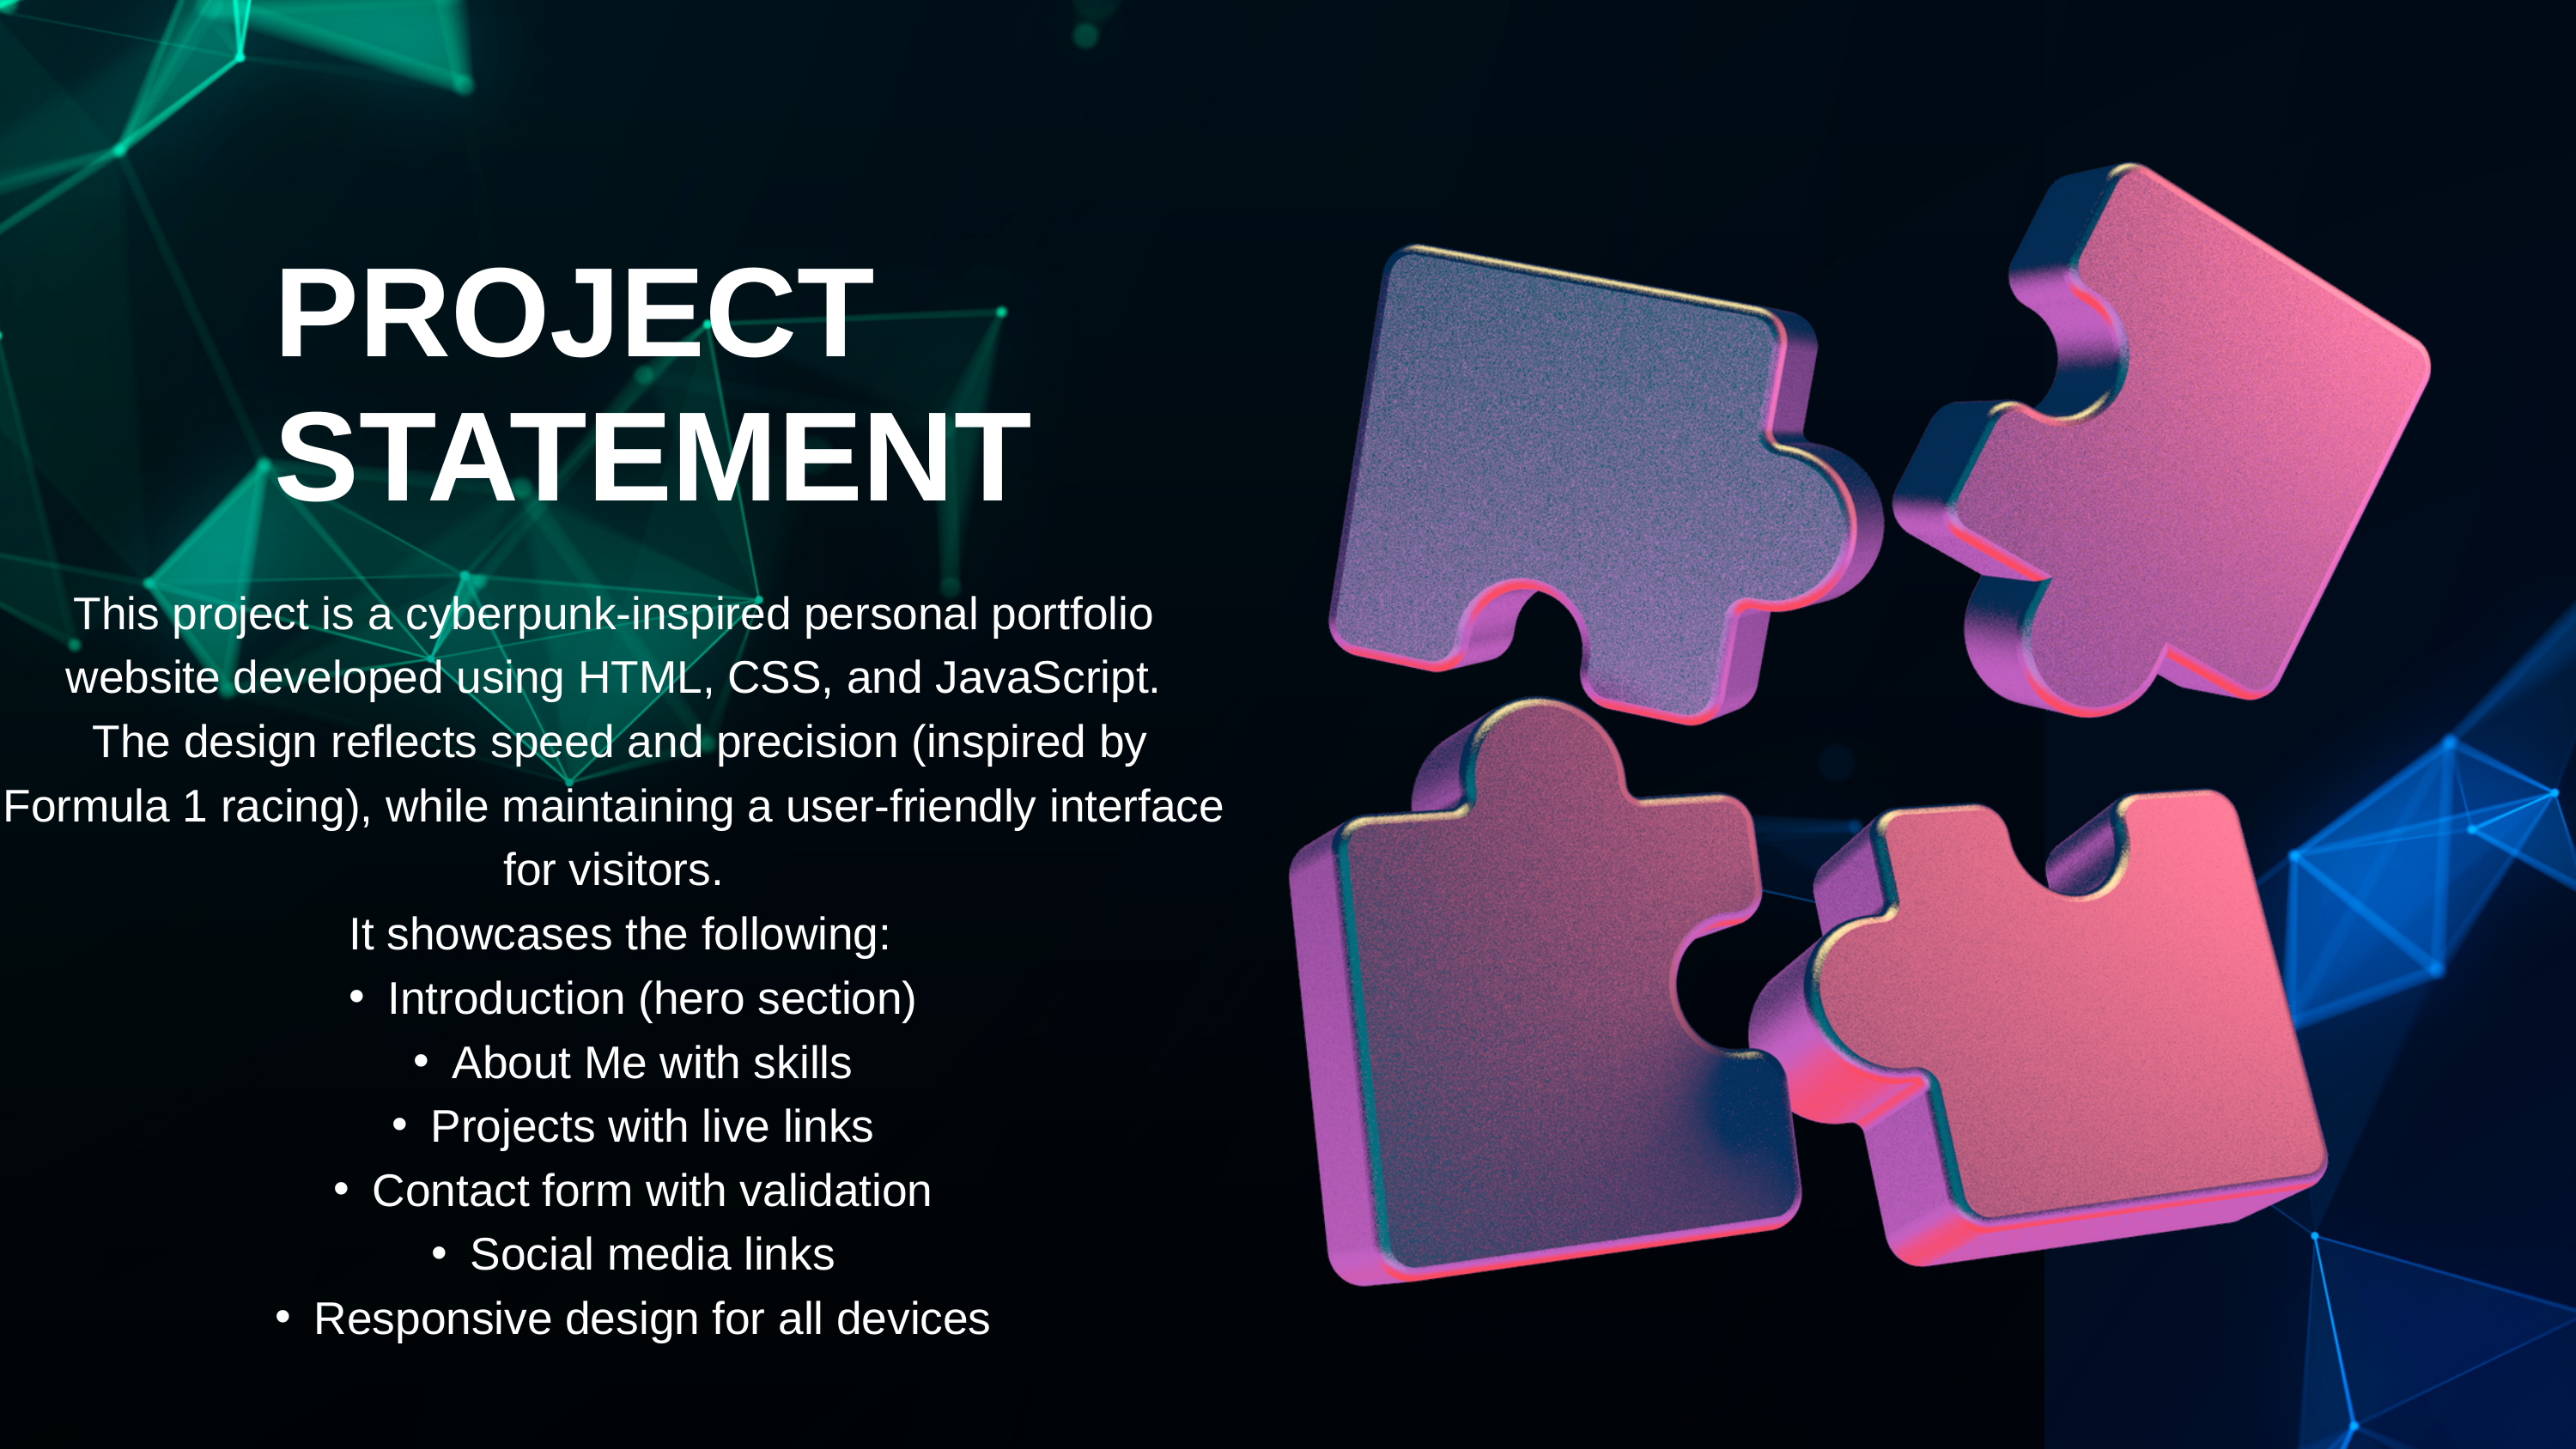

PROJECT STATEMENT
This project is a cyberpunk-inspired personal portfolio website developed using HTML, CSS, and JavaScript.
 The design reflects speed and precision (inspired by Formula 1 racing), while maintaining a user-friendly interface for visitors.
 It showcases the following:
Introduction (hero section)
About Me with skills
Projects with live links
Contact form with validation
Social media links
Responsive design for all devices